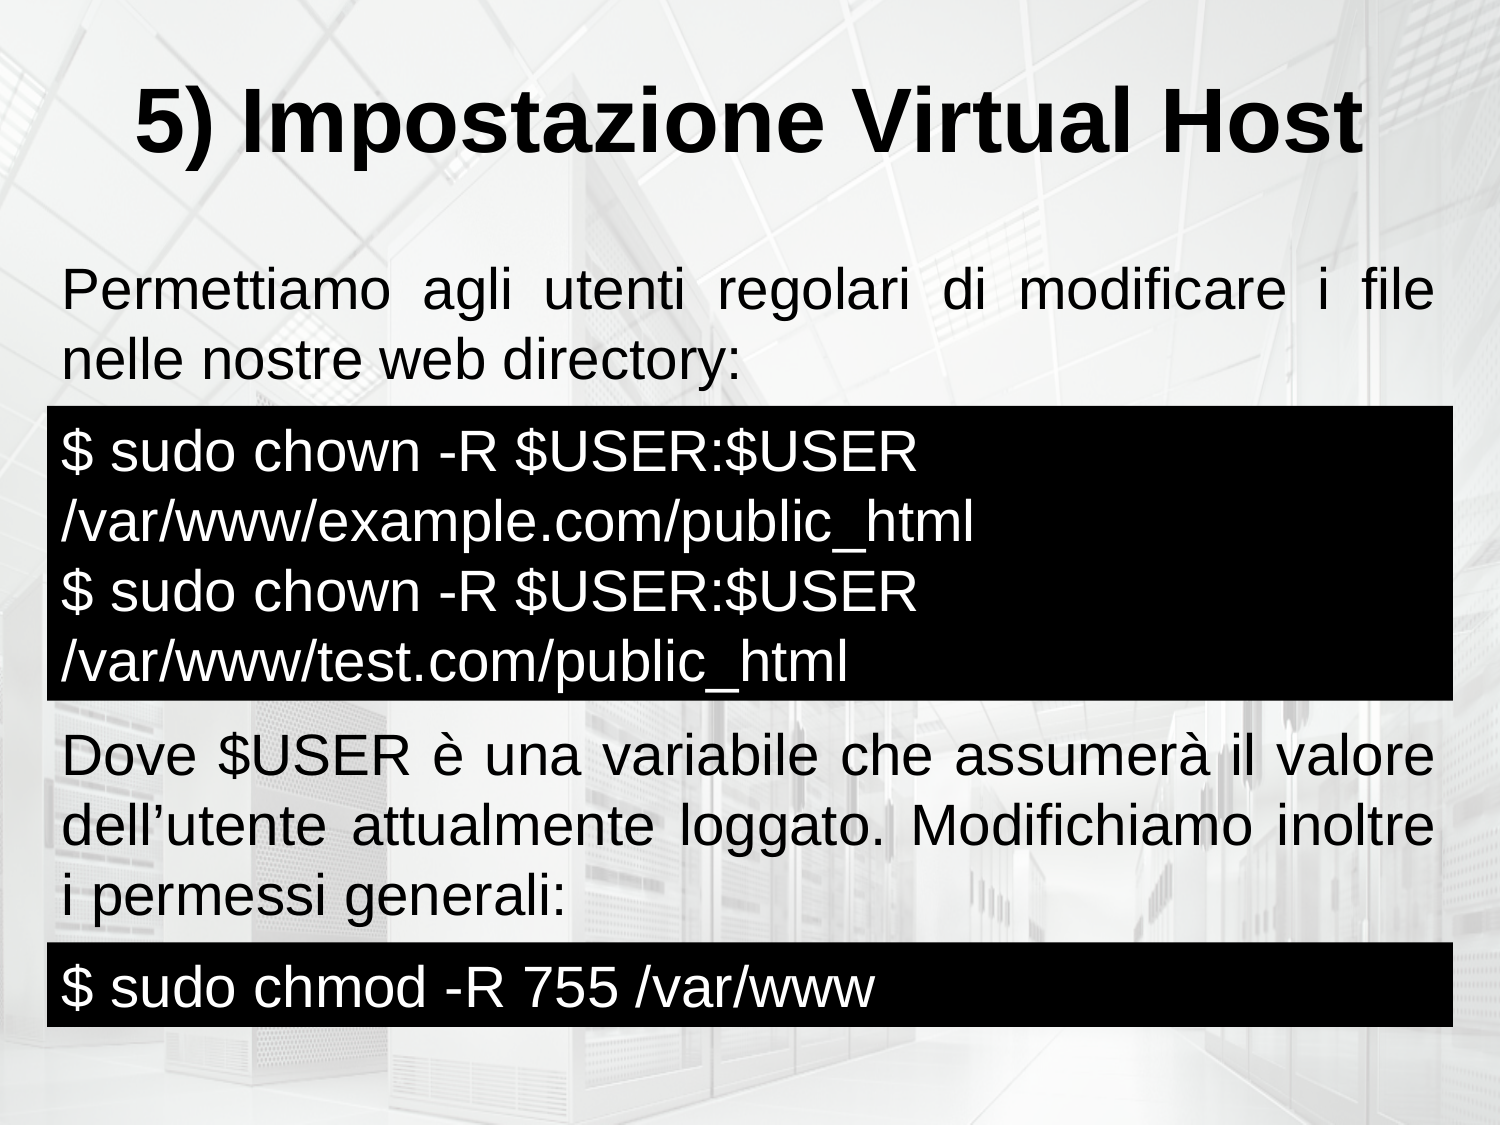

5) Impostazione Virtual Host
Permettiamo agli utenti regolari di modificare i file nelle nostre web directory:
$ sudo chown -R $USER:$USER /var/www/example.com/public_html
$ sudo chown -R $USER:$USER /var/www/test.com/public_html
Dove $USER è una variabile che assumerà il valore dell’utente attualmente loggato. Modifichiamo inoltre i permessi generali:
$ sudo chmod -R 755 /var/www